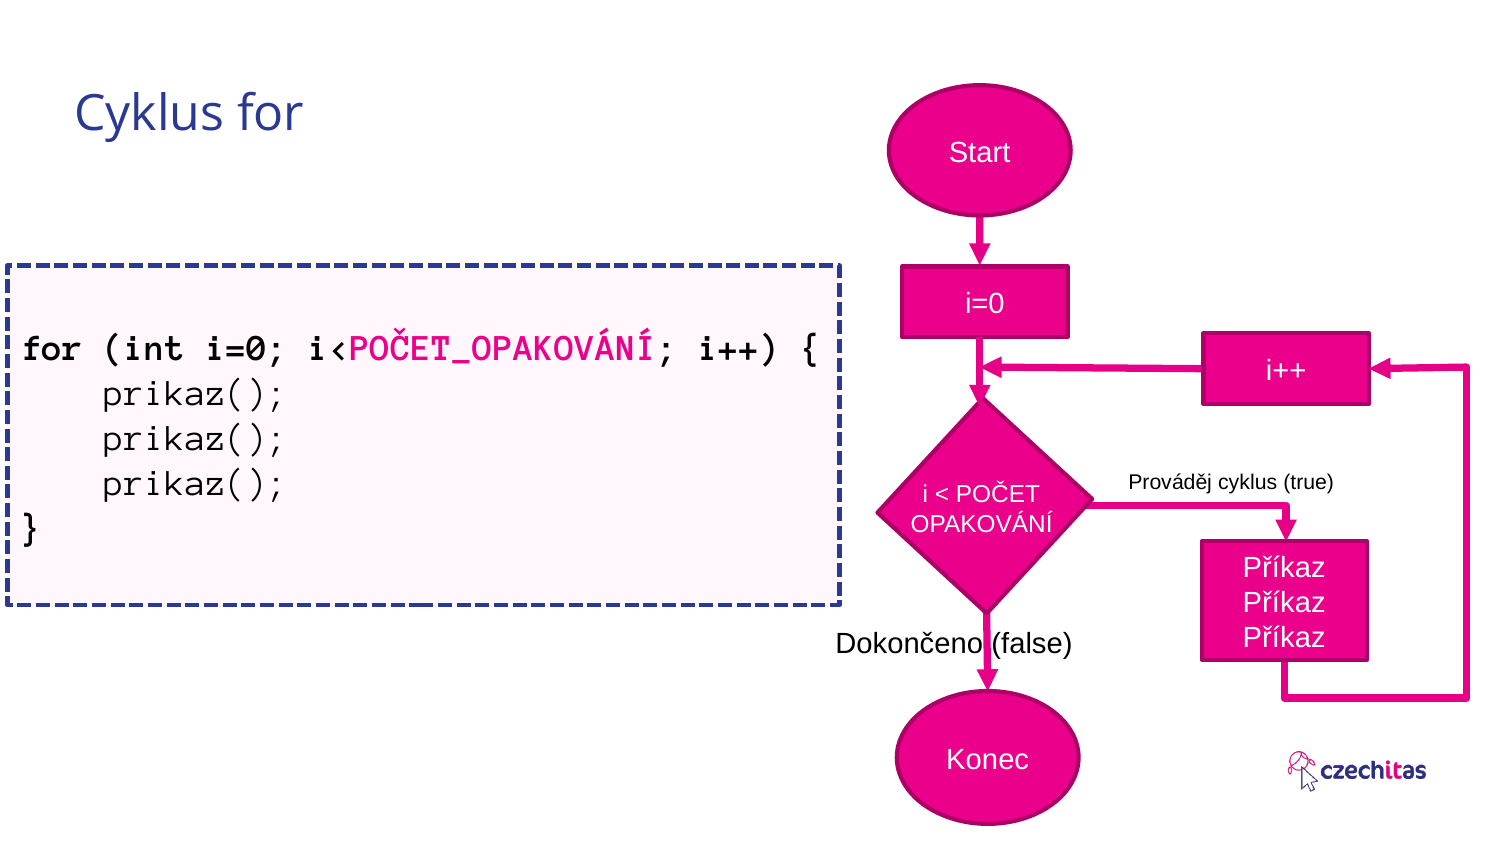

# Cyklus for
Start
for (int i=0; i<POČET_OPAKOVÁNÍ; i++) {
    prikaz();
    prikaz();
    prikaz();
}
i=0
i++

Prováděj cyklus (true)
i < POČET
OPAKOVÁNÍ
Příkaz
Příkaz
Příkaz
Dokončeno (false)
Konec